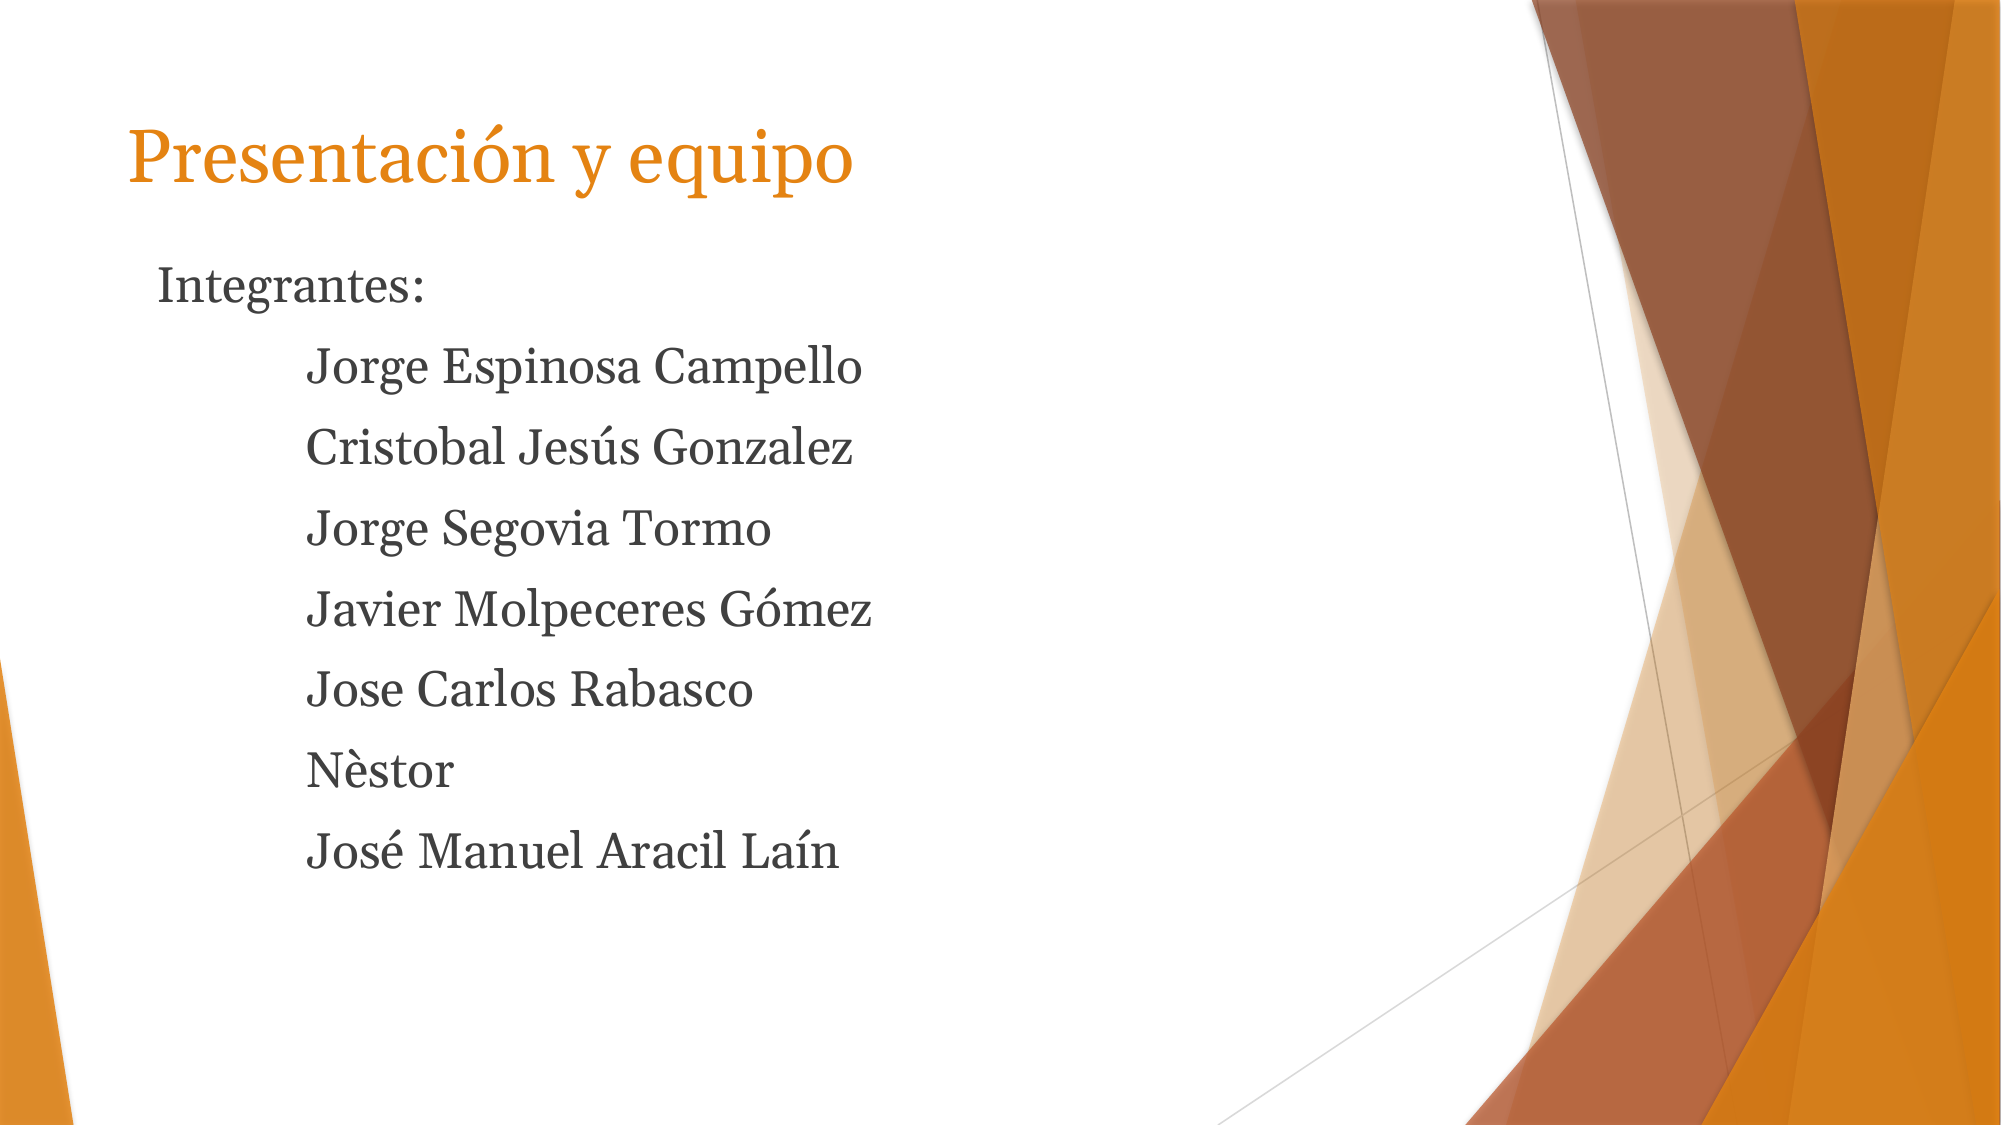

# Presentación y equipo
Integrantes:
	Jorge Espinosa Campello
	Cristobal Jesús Gonzalez
	Jorge Segovia Tormo
	Javier Molpeceres Gómez
	Jose Carlos Rabasco
	Nèstor
	José Manuel Aracil Laín